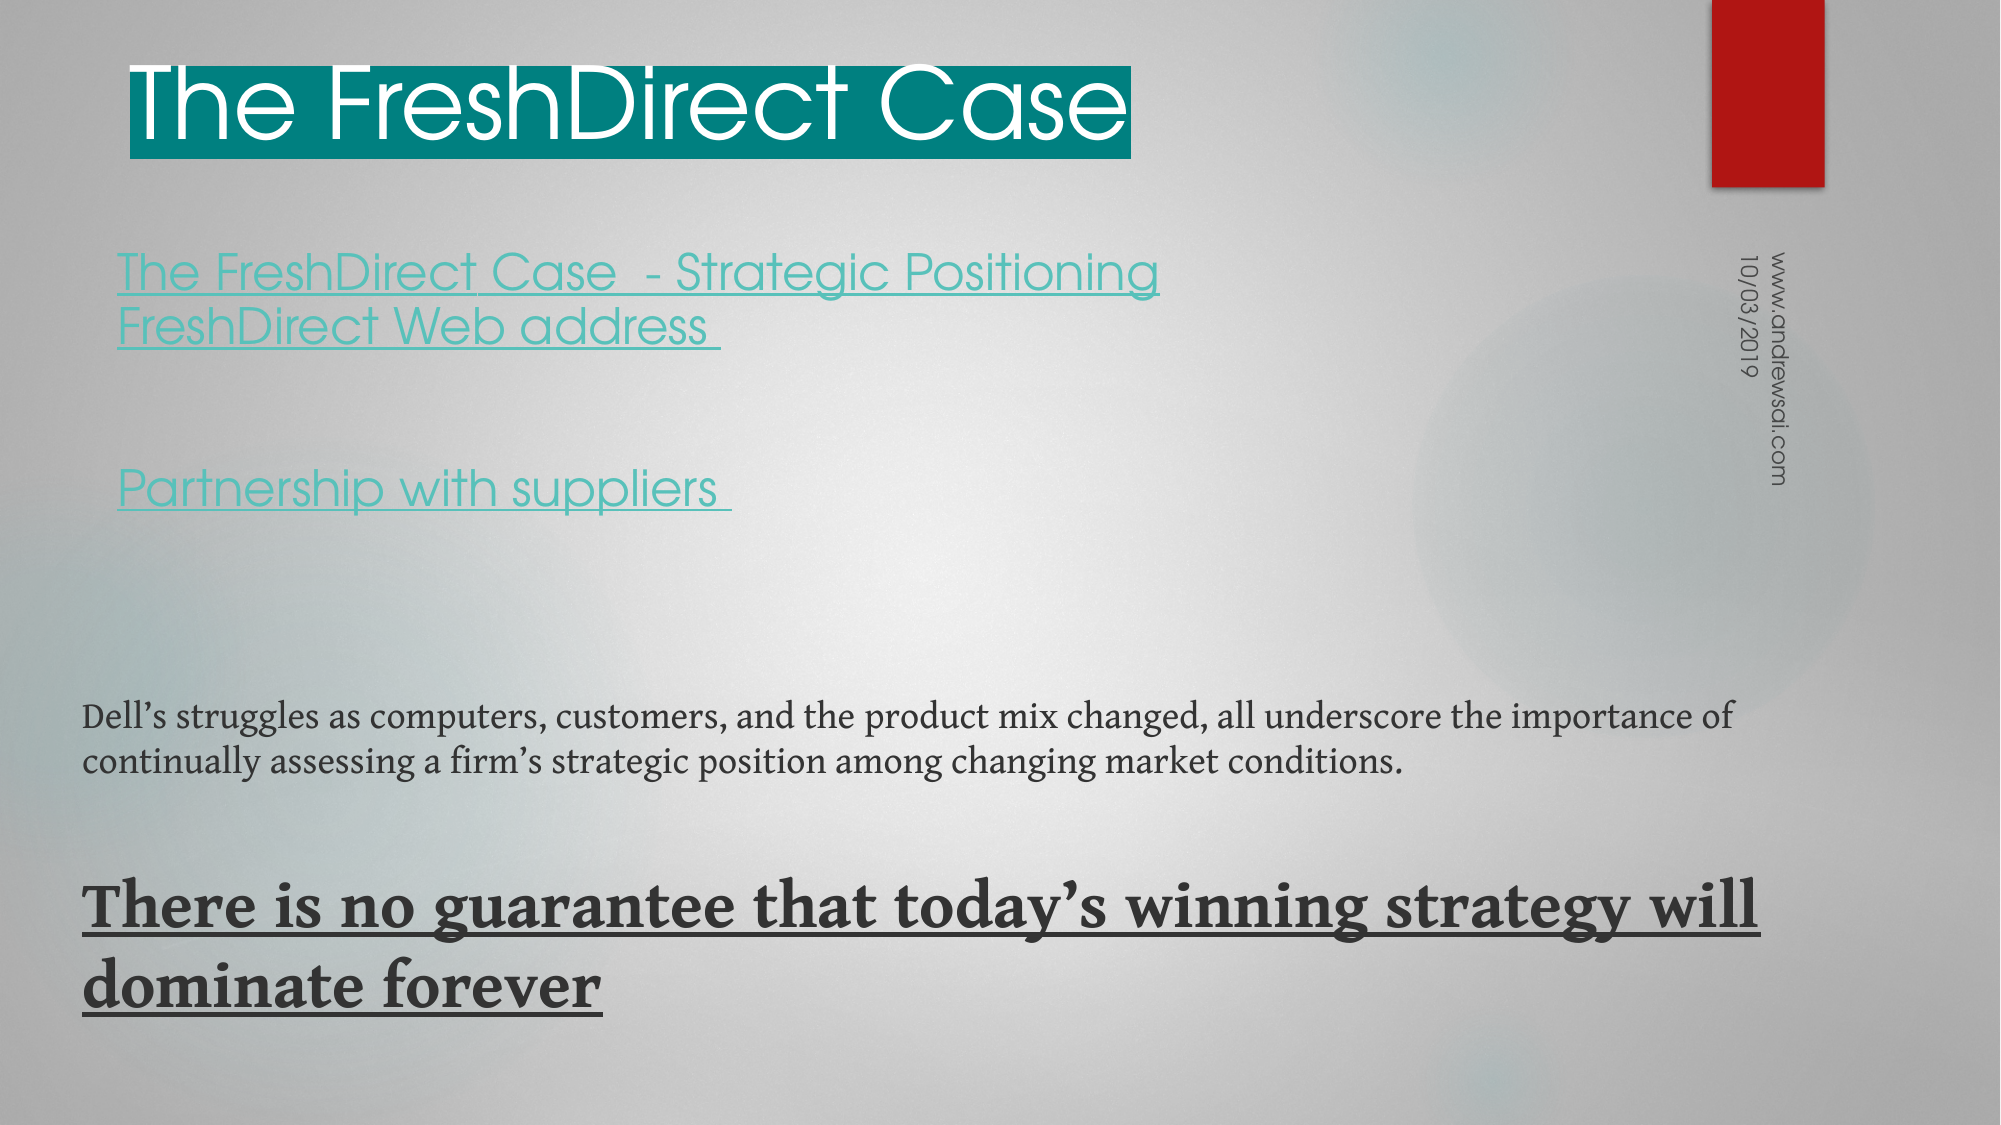

The FreshDirect Case
The FreshDirect Case  - Strategic Positioning
FreshDirect Web address

Partnership with suppliers
10/03/2019
www.andrewsai.com
Dell’s struggles as computers, customers, and the product mix changed, all underscore the importance of continually assessing a firm’s strategic position among changing market conditions.

There is no guarantee that today’s winning strategy will dominate forever